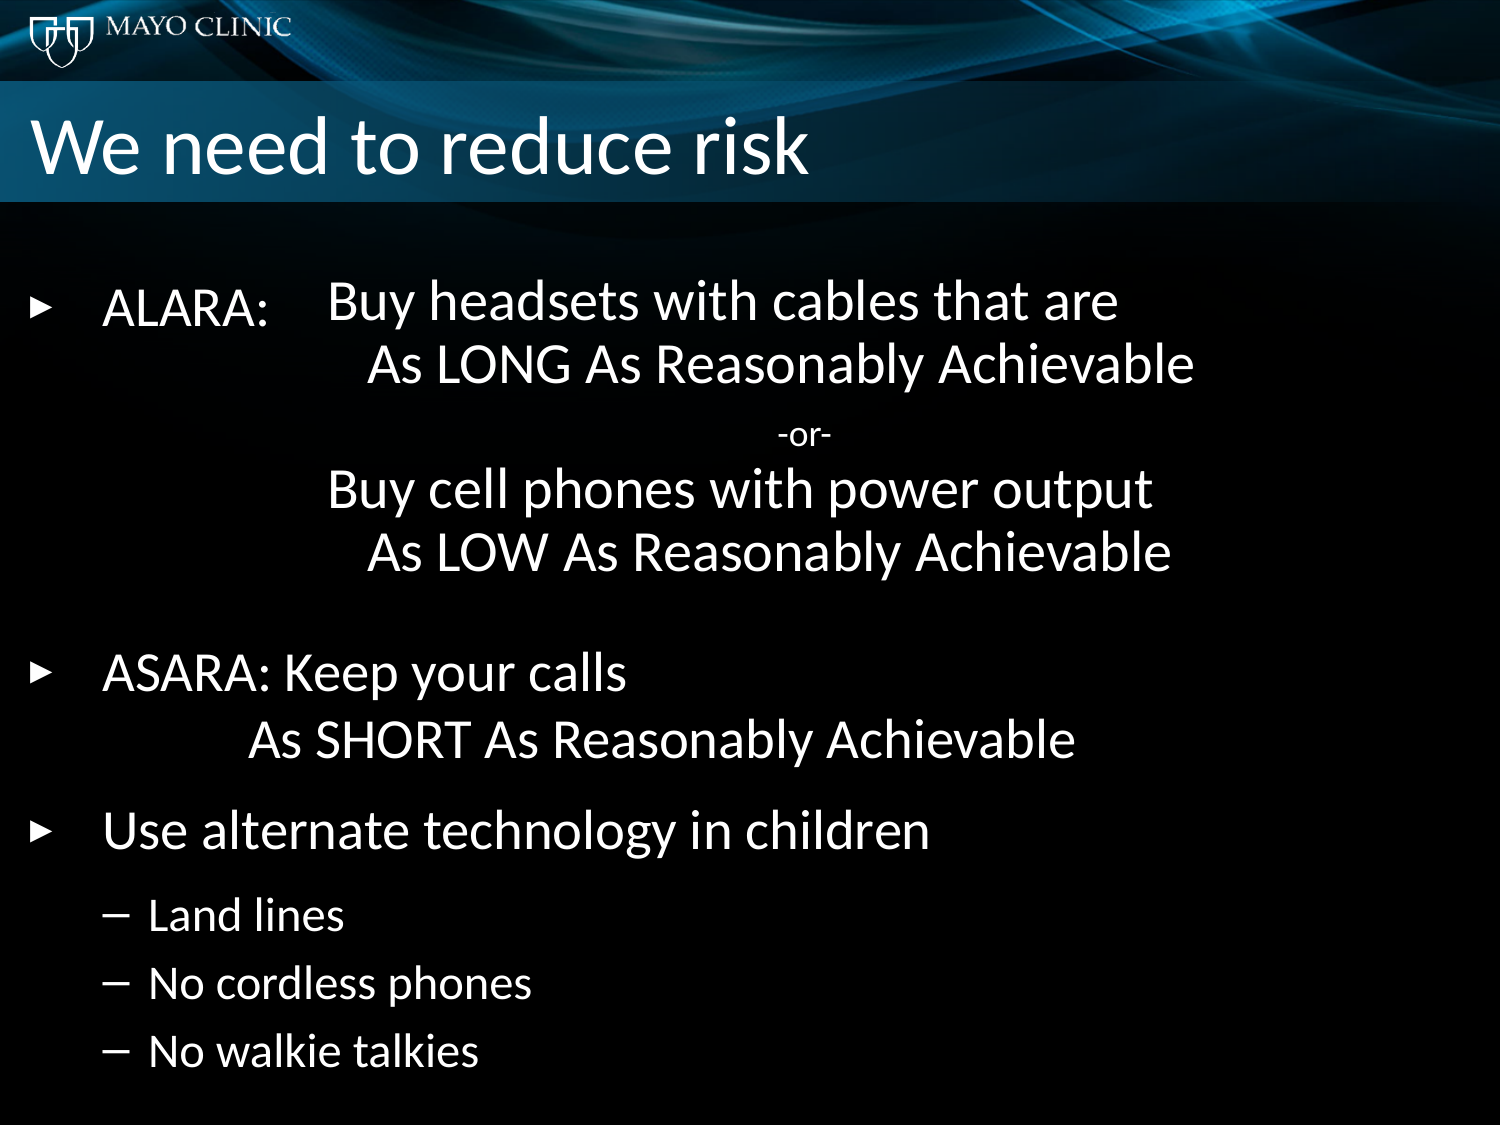

# We need to reduce risk
ALARA:

ASARA: Keep your calls
   		As SHORT As Reasonably Achievable
Use alternate technology in children
Land lines
No cordless phones
No walkie talkies

Buy headsets with cables that are
   As LONG As Reasonably Achievable
			-or-
Buy cell phones with power output
   As LOW As Reasonably Achievable